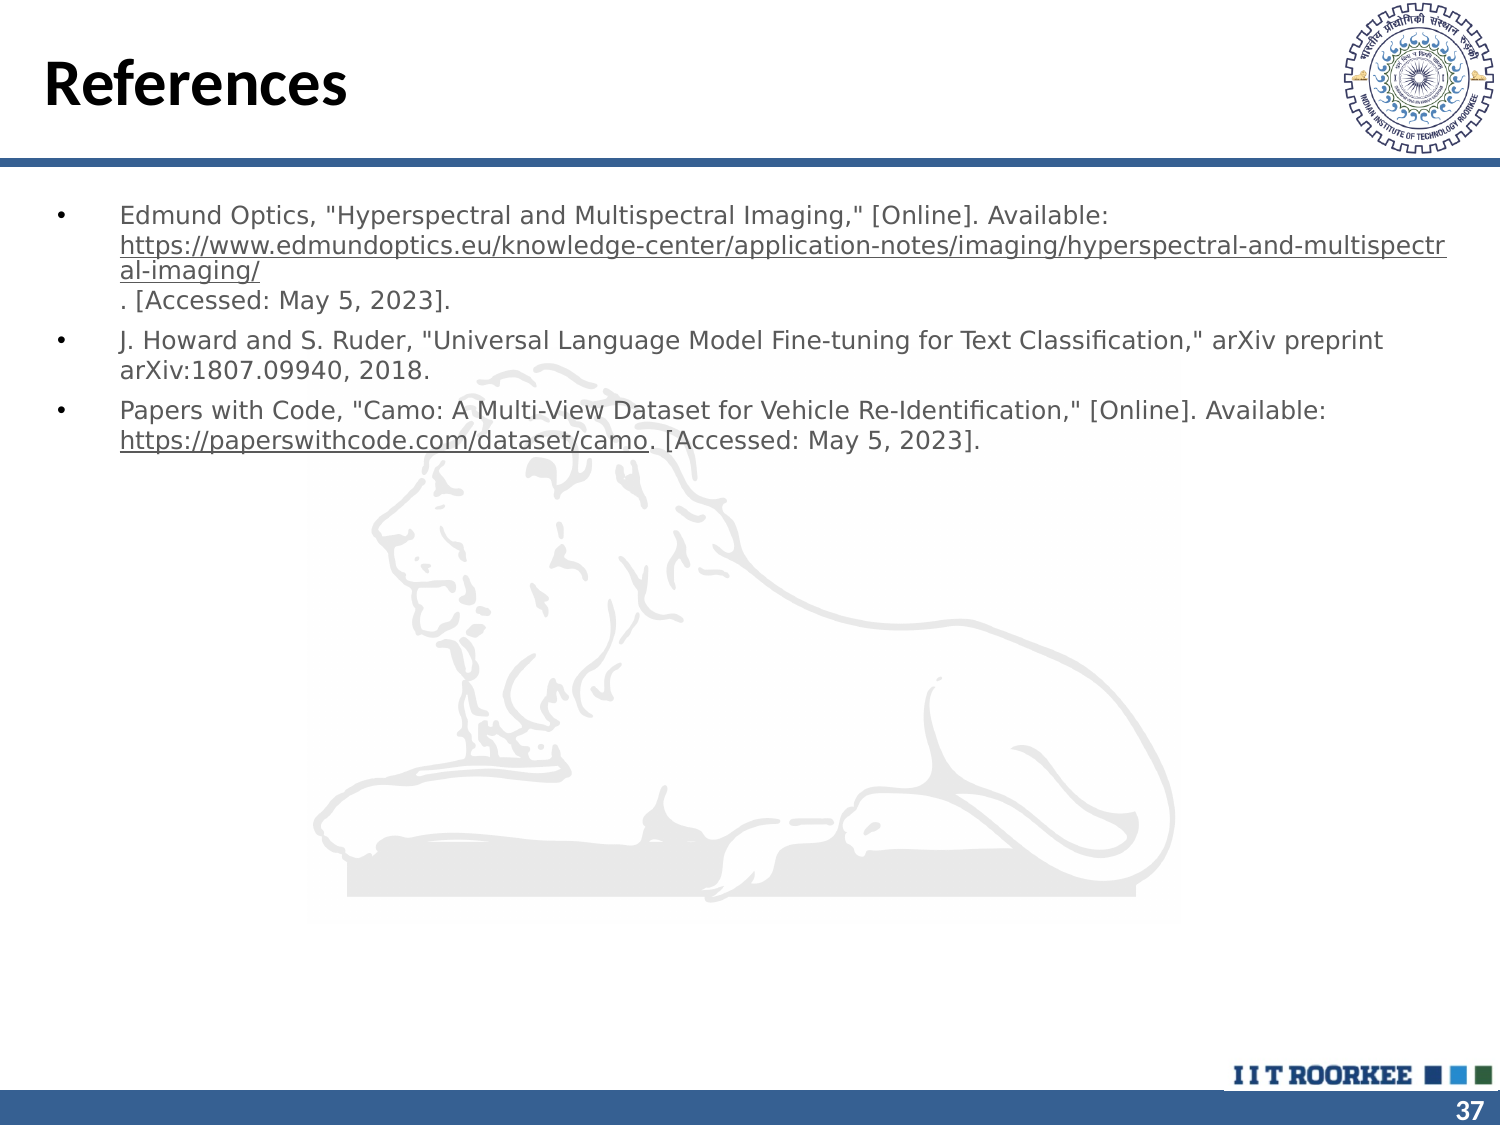

# References
Edmund Optics, "Hyperspectral and Multispectral Imaging," [Online]. Available: https://www.edmundoptics.eu/knowledge-center/application-notes/imaging/hyperspectral-and-multispectral-imaging/. [Accessed: May 5, 2023].
J. Howard and S. Ruder, "Universal Language Model Fine-tuning for Text Classification," arXiv preprint arXiv:1807.09940, 2018.
Papers with Code, "Camo: A Multi-View Dataset for Vehicle Re-Identification," [Online]. Available: https://paperswithcode.com/dataset/camo. [Accessed: May 5, 2023].